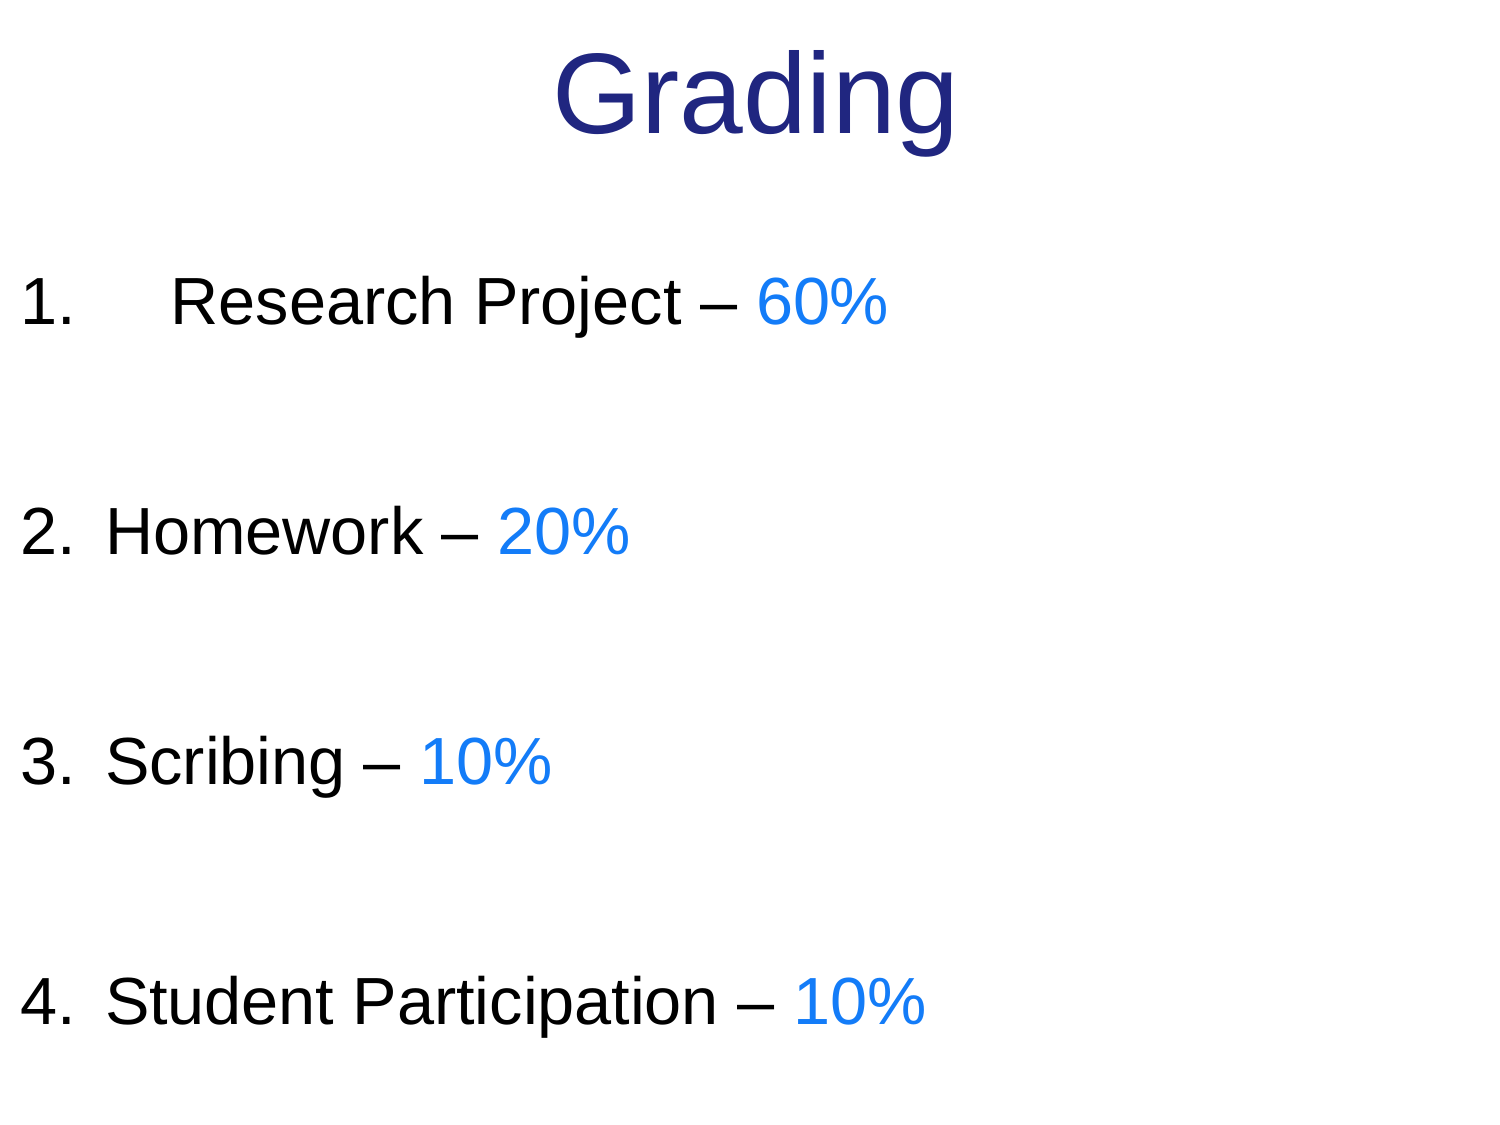

# Grading

1.	Research Project – 60%

Homework – 20%

Scribing – 10%

Student Participation – 10%